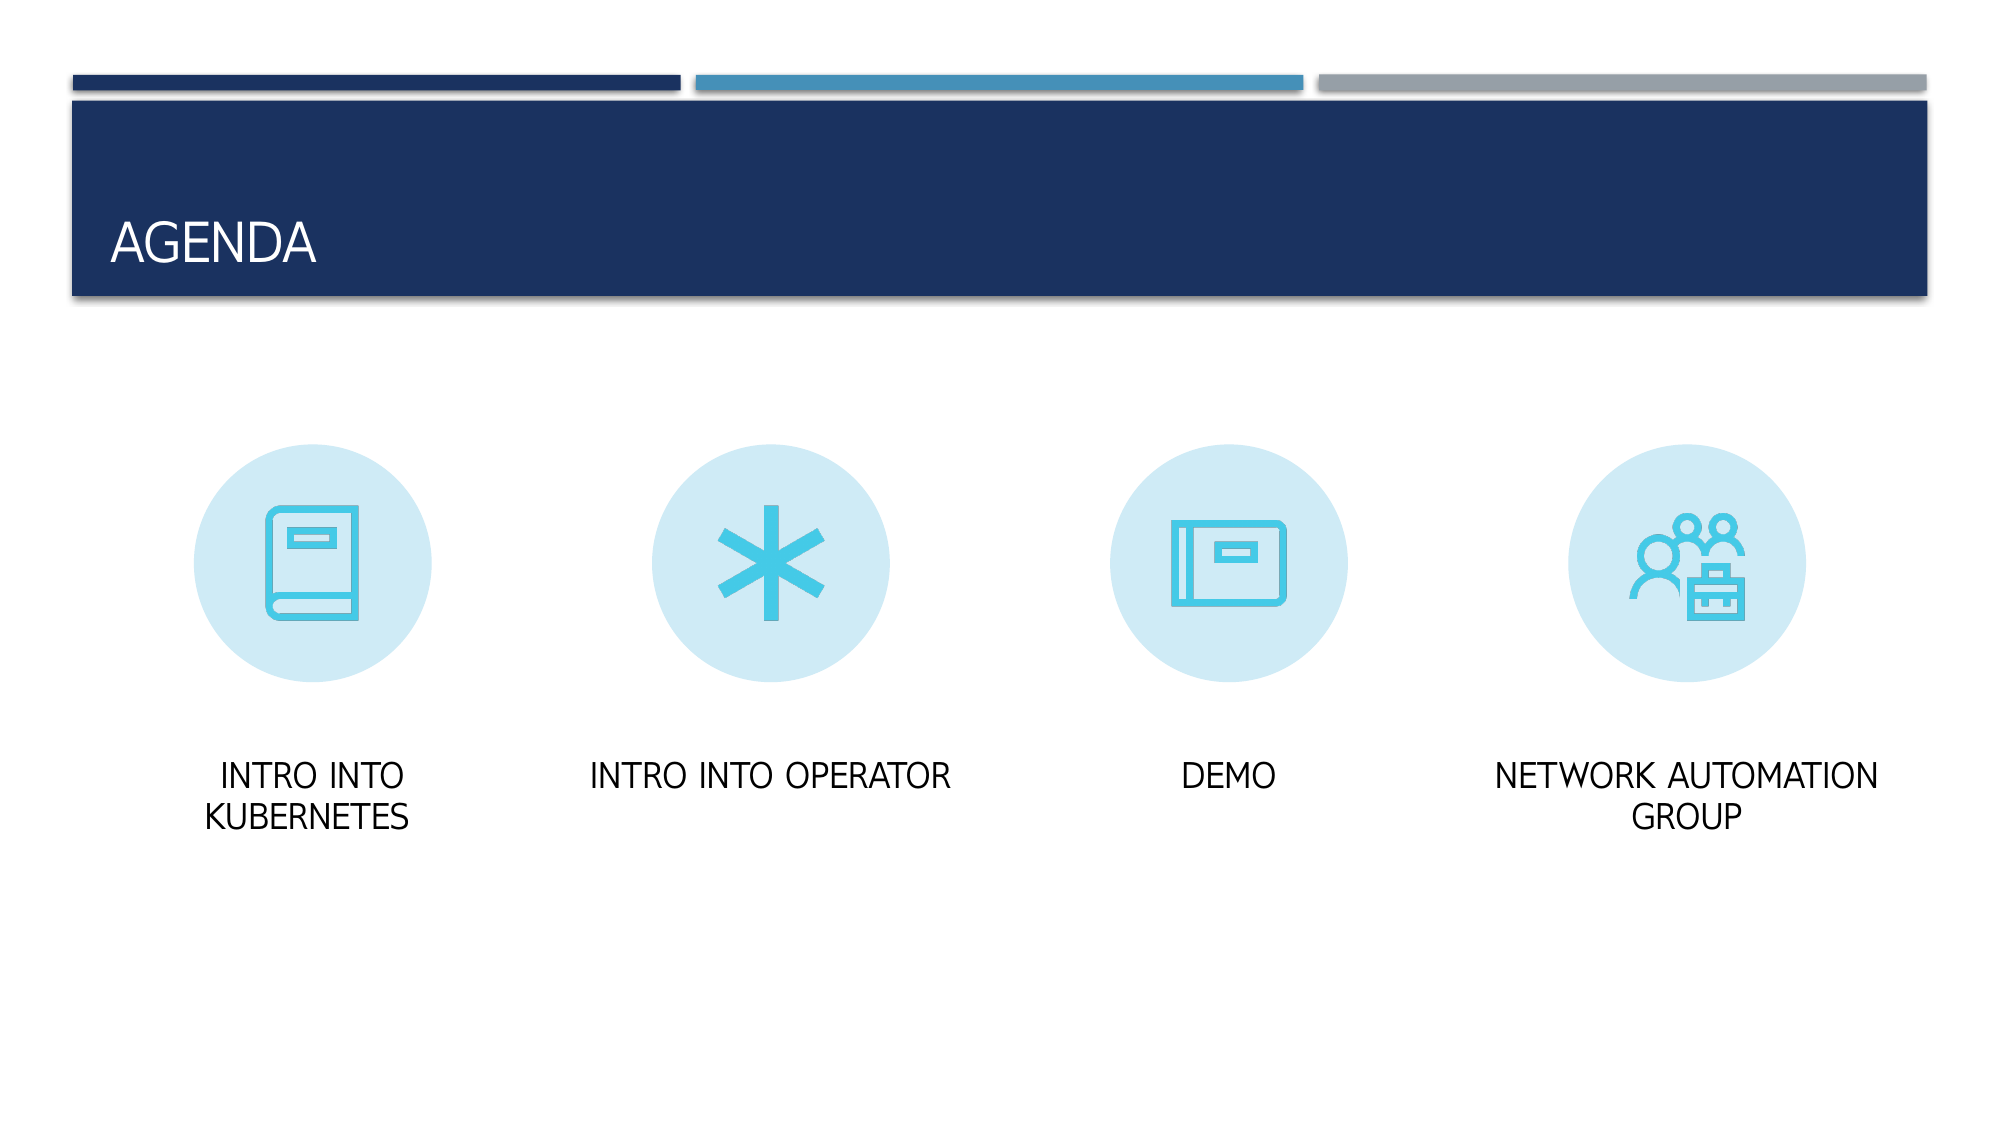

# Agenda
Intro into Kubernetes
Intro into Operator
Demo
Network Automation Group